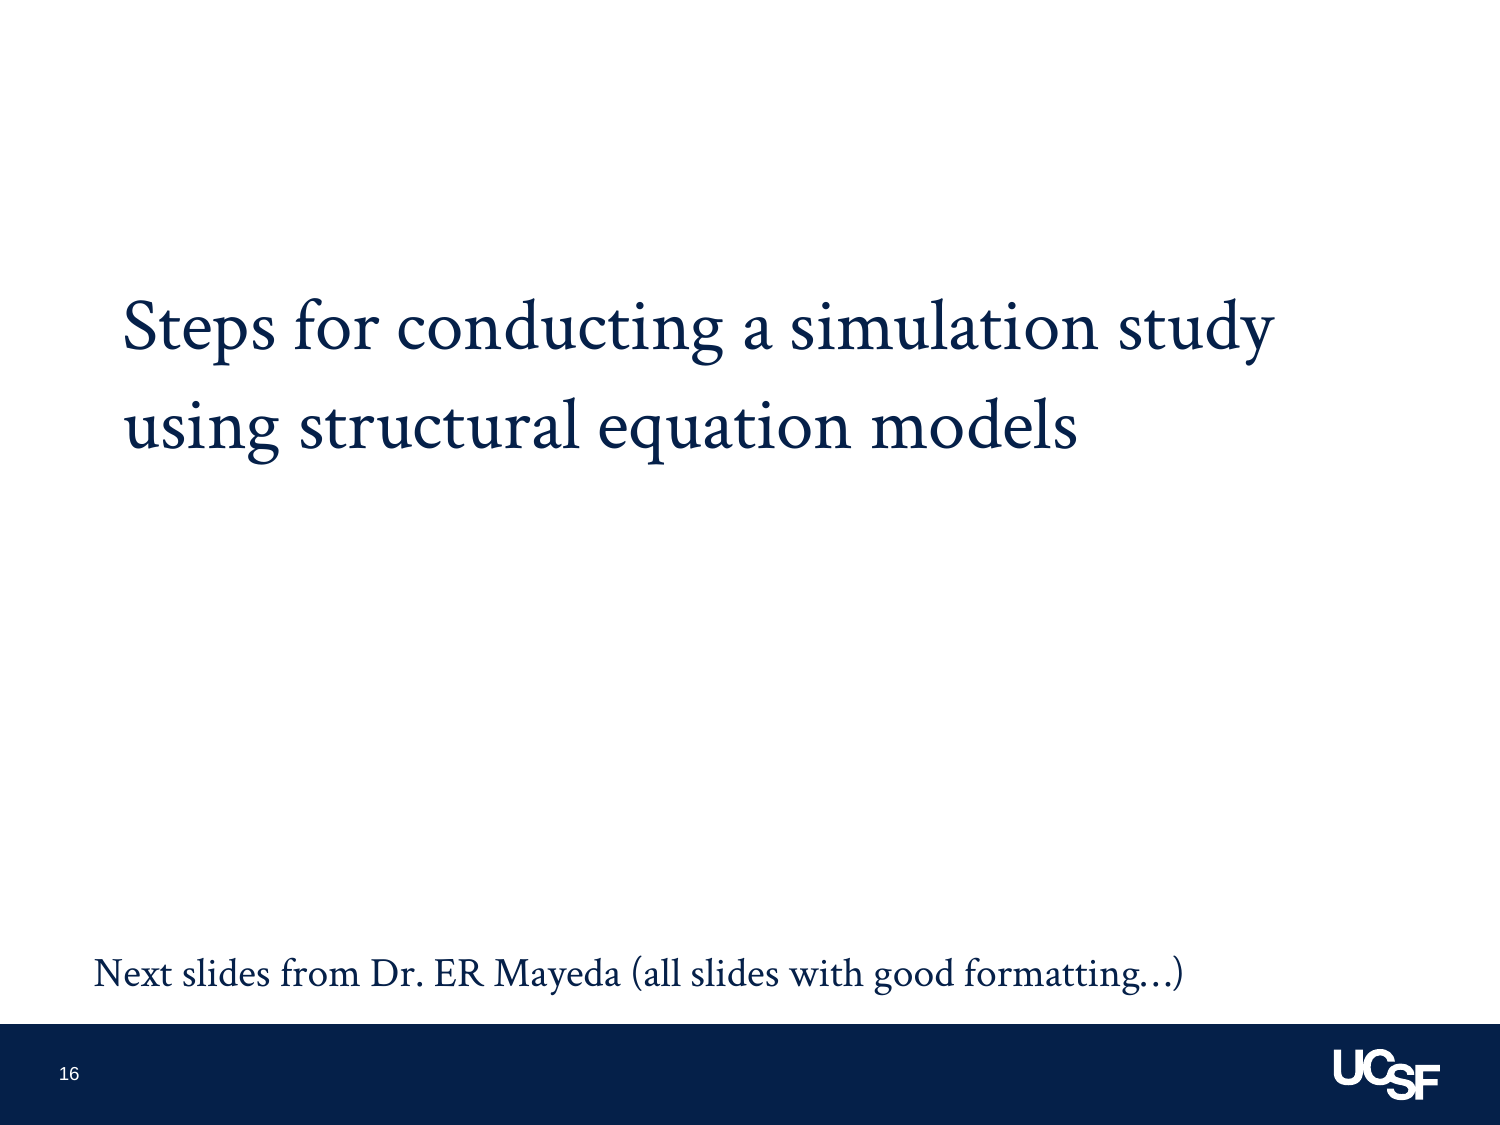

# Steps for conducting a simulation study using structural equation models
Next slides from Dr. ER Mayeda (all slides with good formatting…)
16